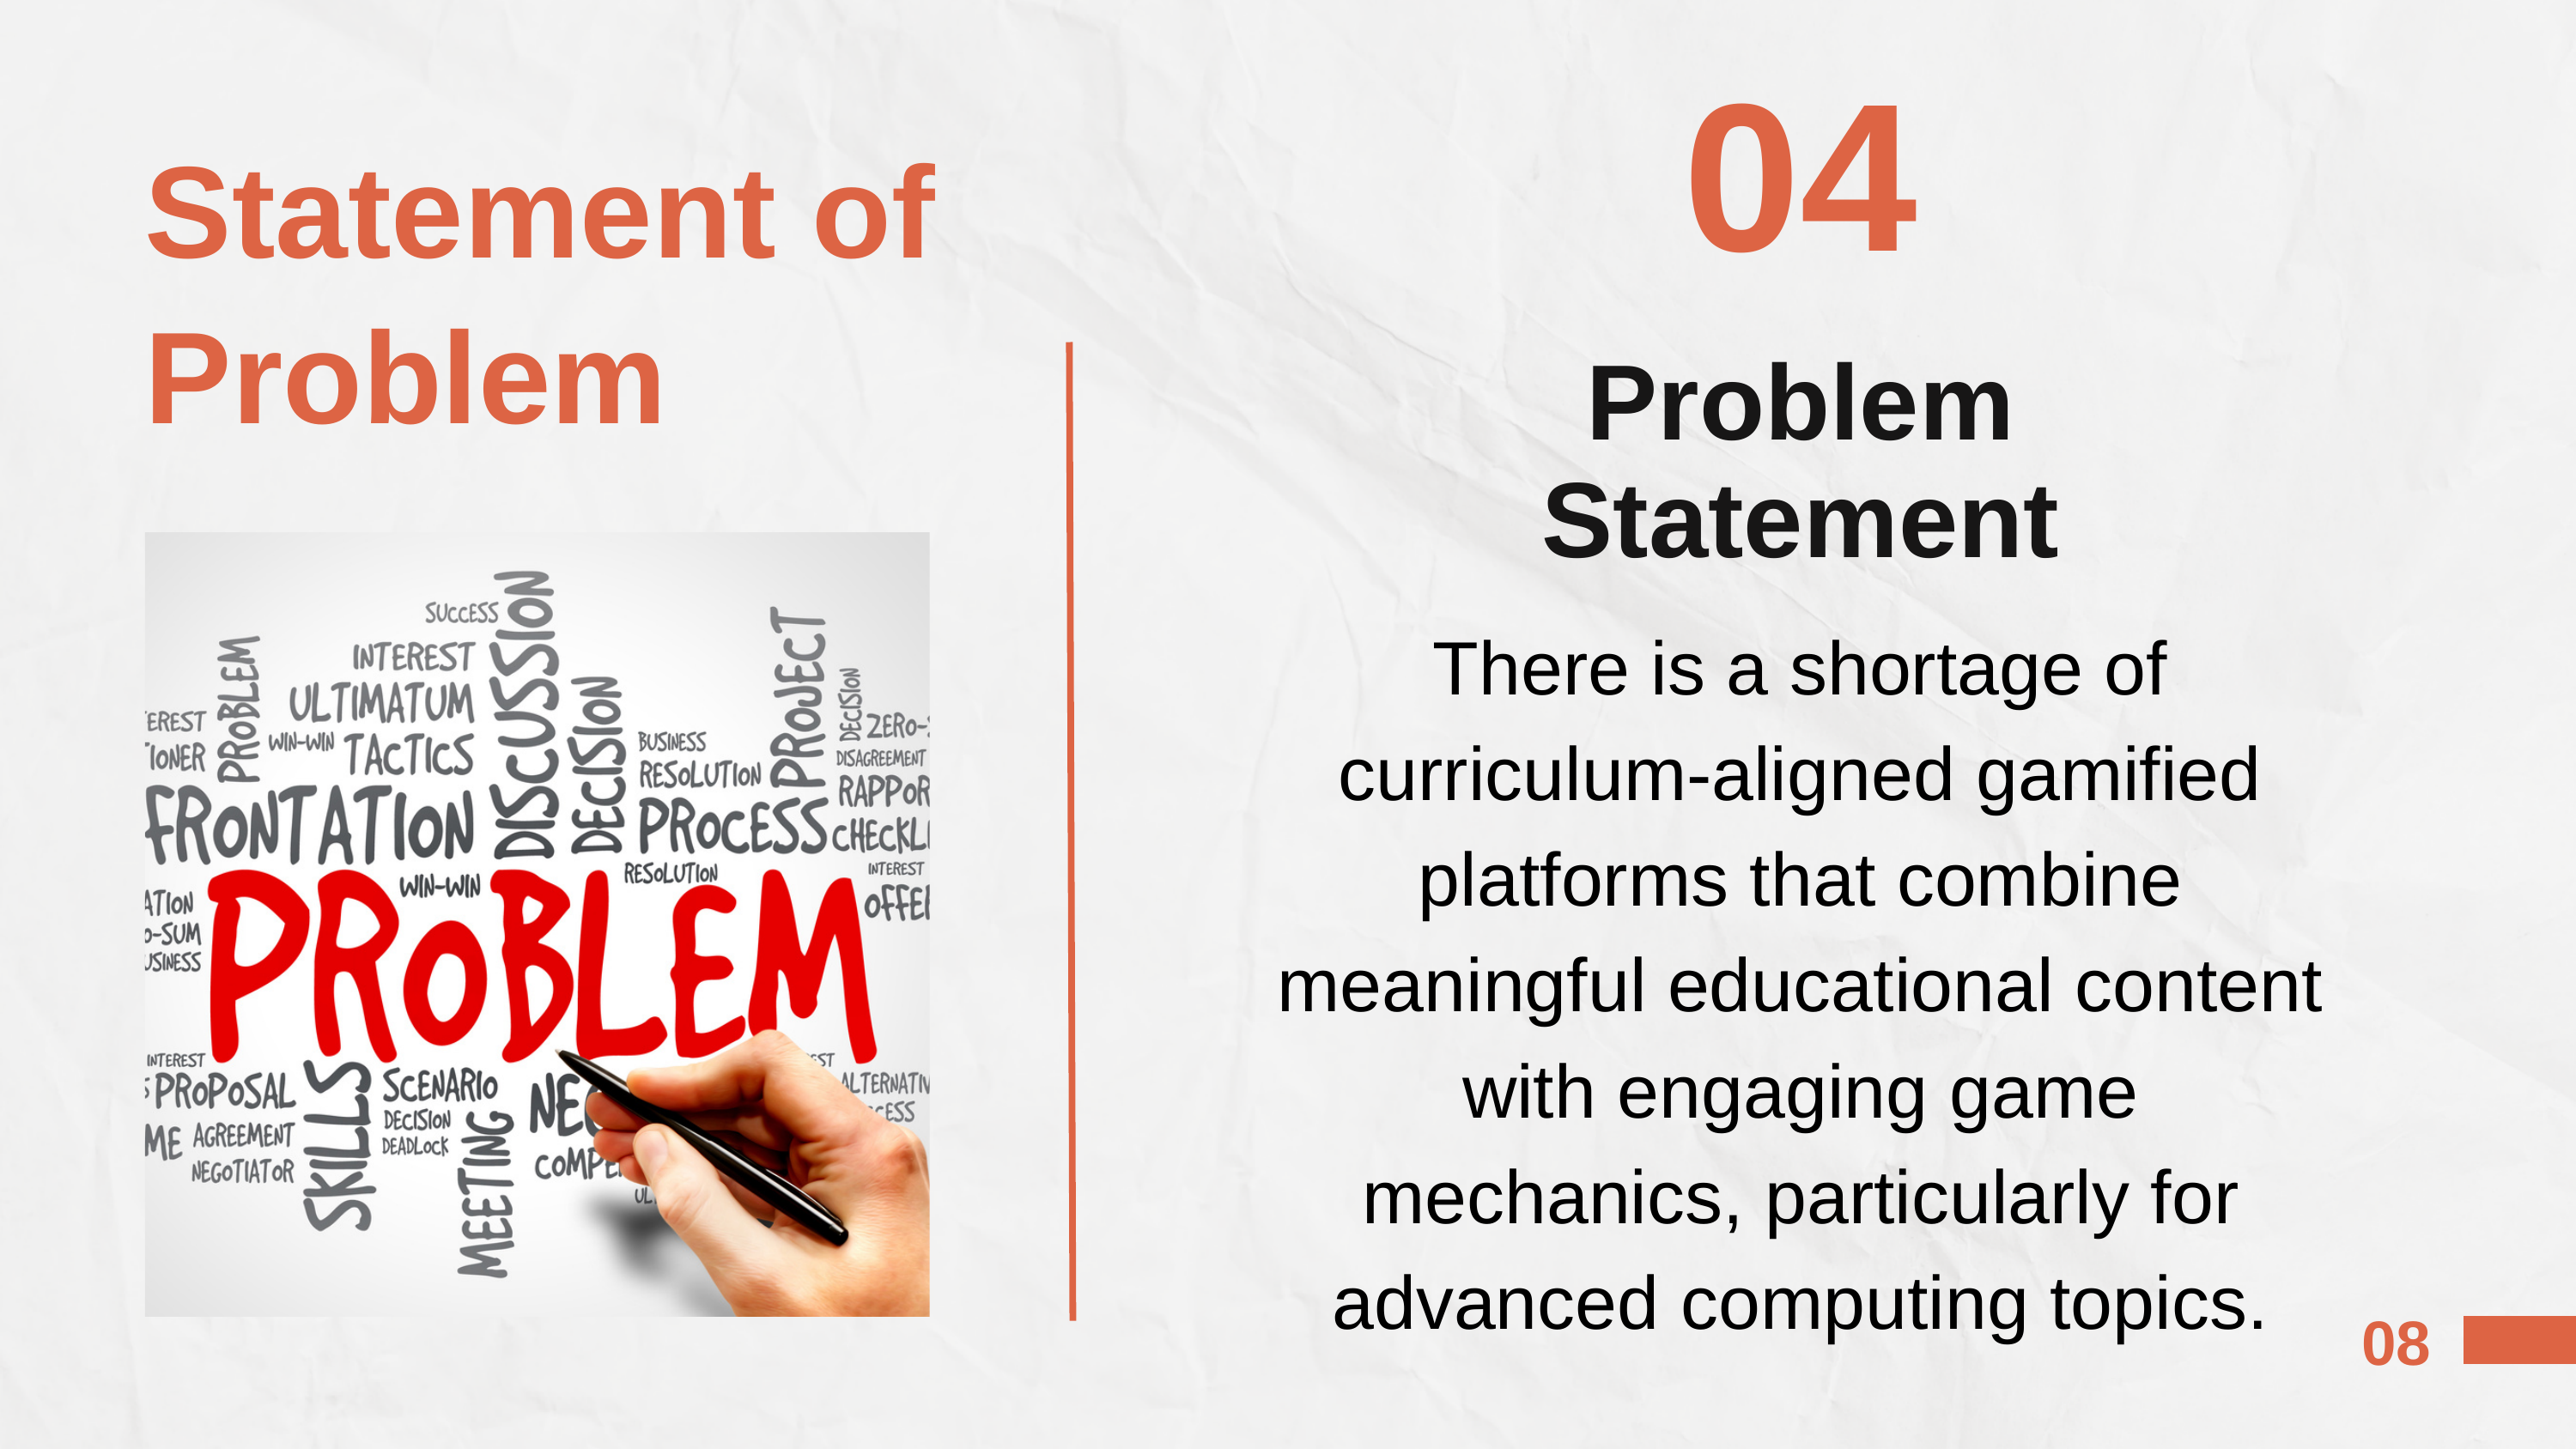

04
Statement of
Problem

Problem
Statement

There is a shortage of curriculum-aligned gamified platforms that combine meaningful educational content with engaging game mechanics, particularly for advanced computing topics.
08